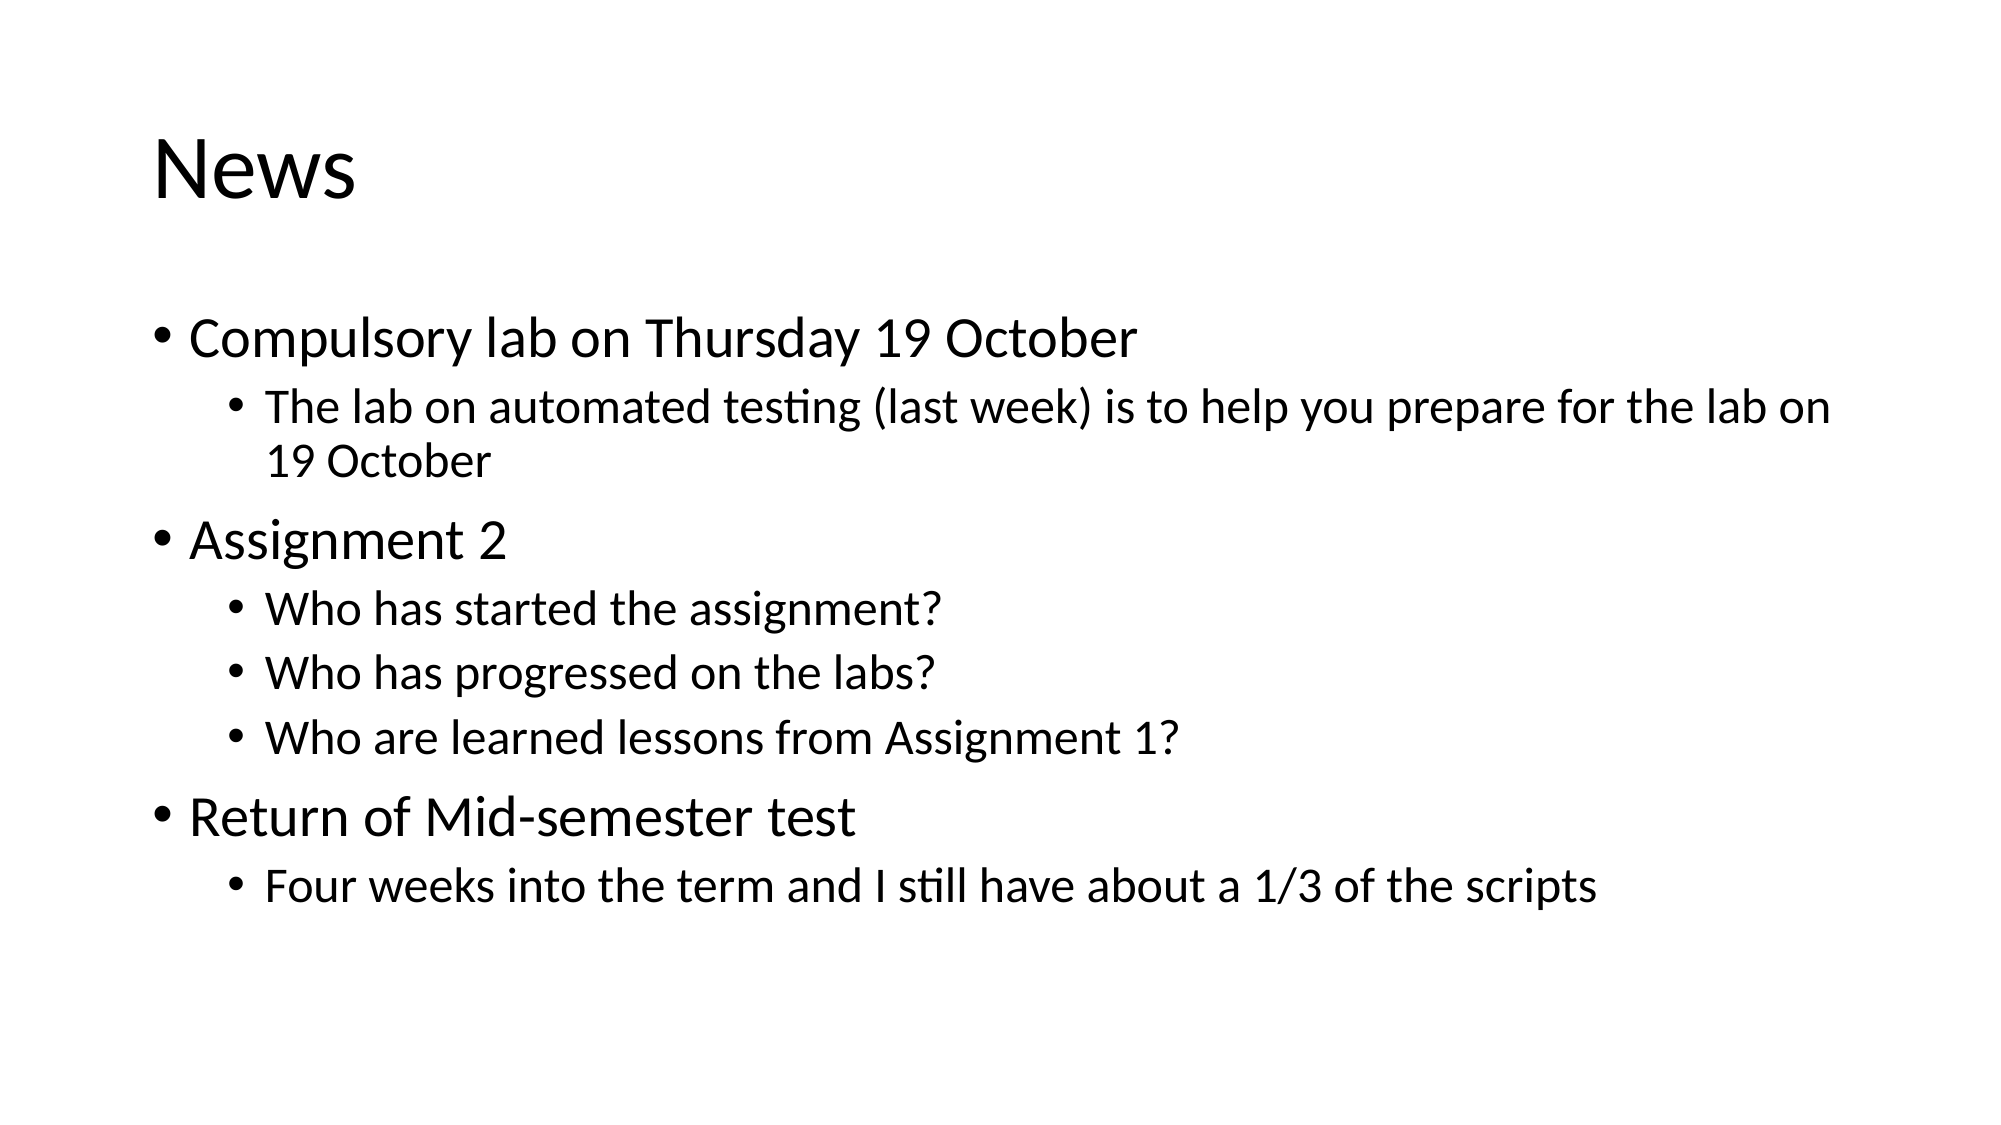

# News
Compulsory lab on Thursday 19 October
The lab on automated testing (last week) is to help you prepare for the lab on 19 October
Assignment 2
Who has started the assignment?
Who has progressed on the labs?
Who are learned lessons from Assignment 1?
Return of Mid-semester test
Four weeks into the term and I still have about a 1/3 of the scripts